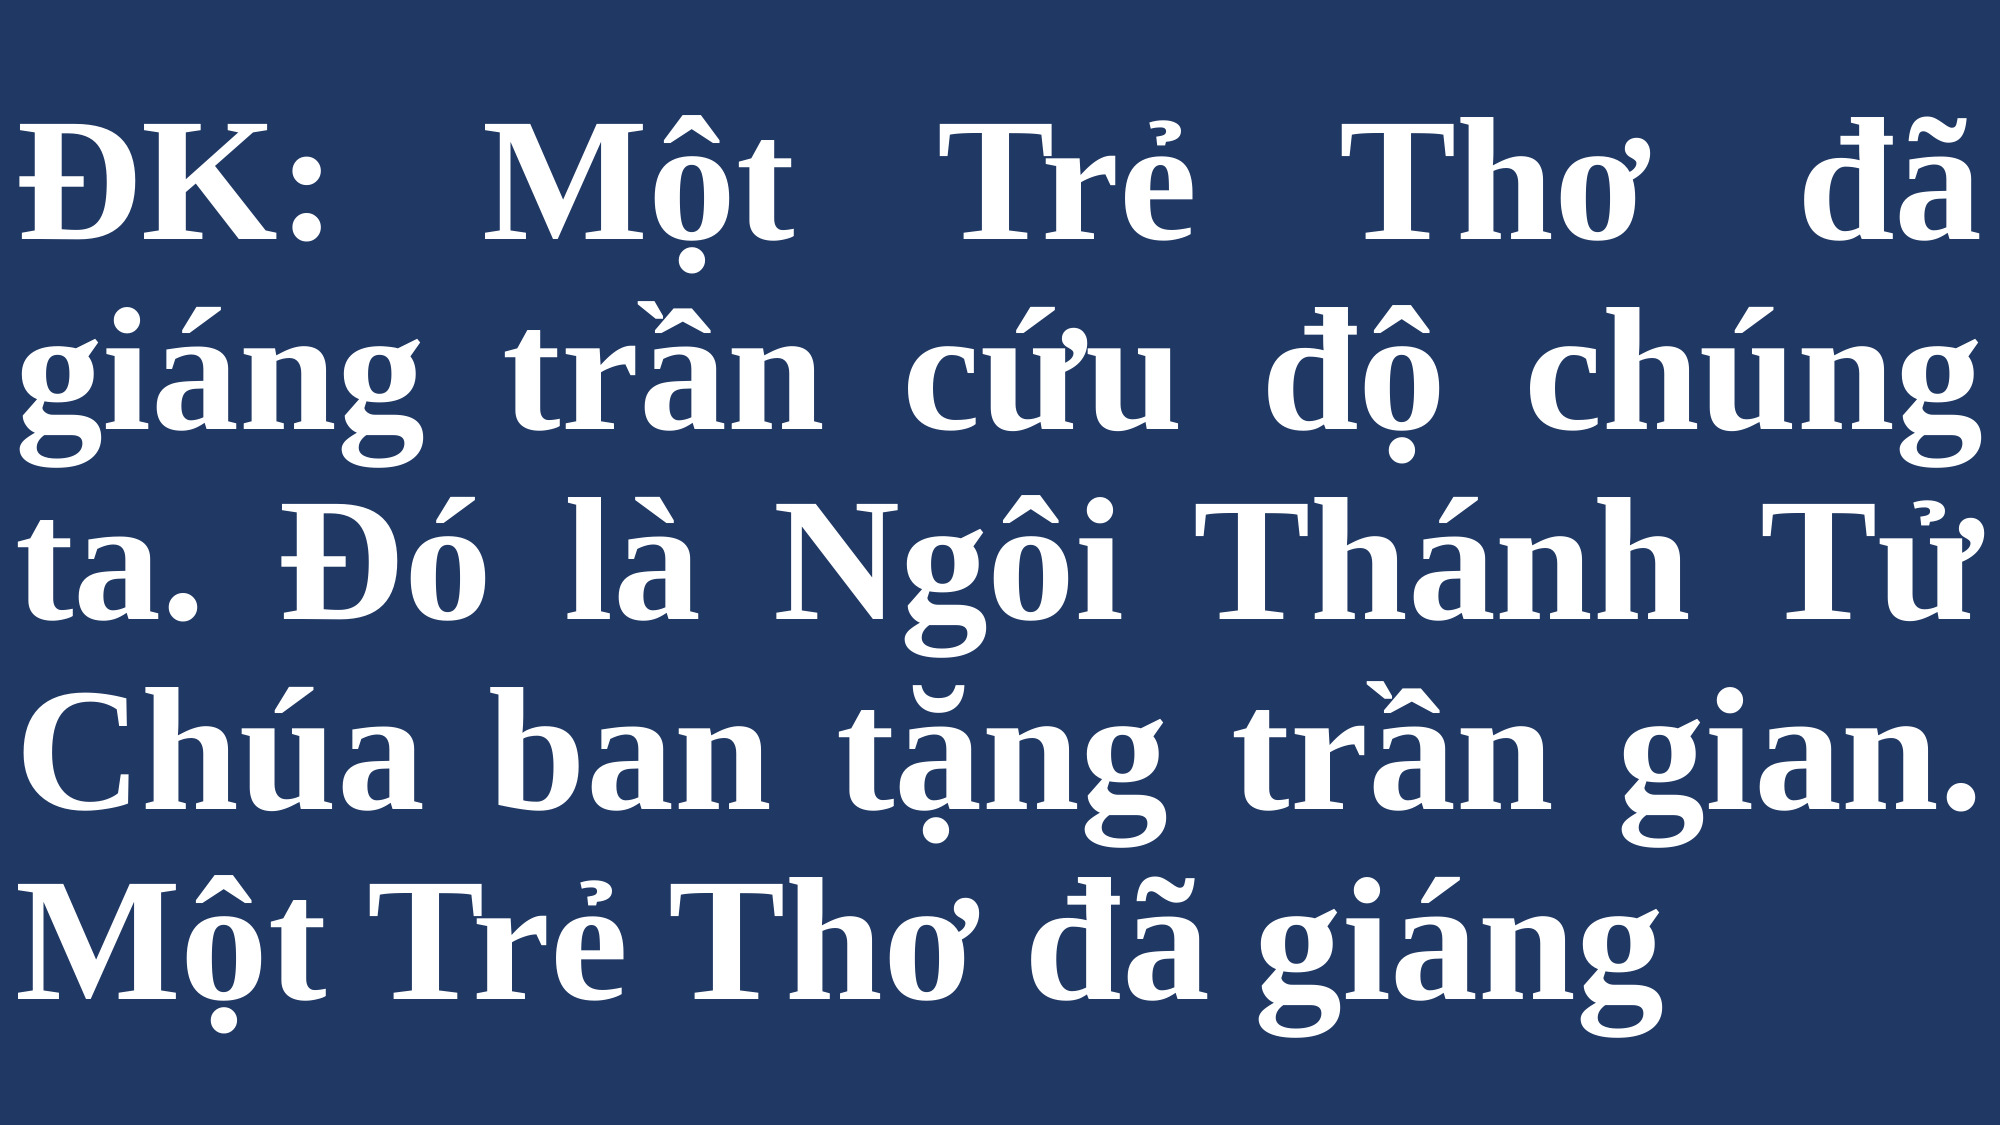

# ĐK: Một Trẻ Thơ đã giáng trần cứu độ chúng ta. Đó là Ngôi Thánh Tử Chúa ban tặng trần gian. Một Trẻ Thơ đã giáng